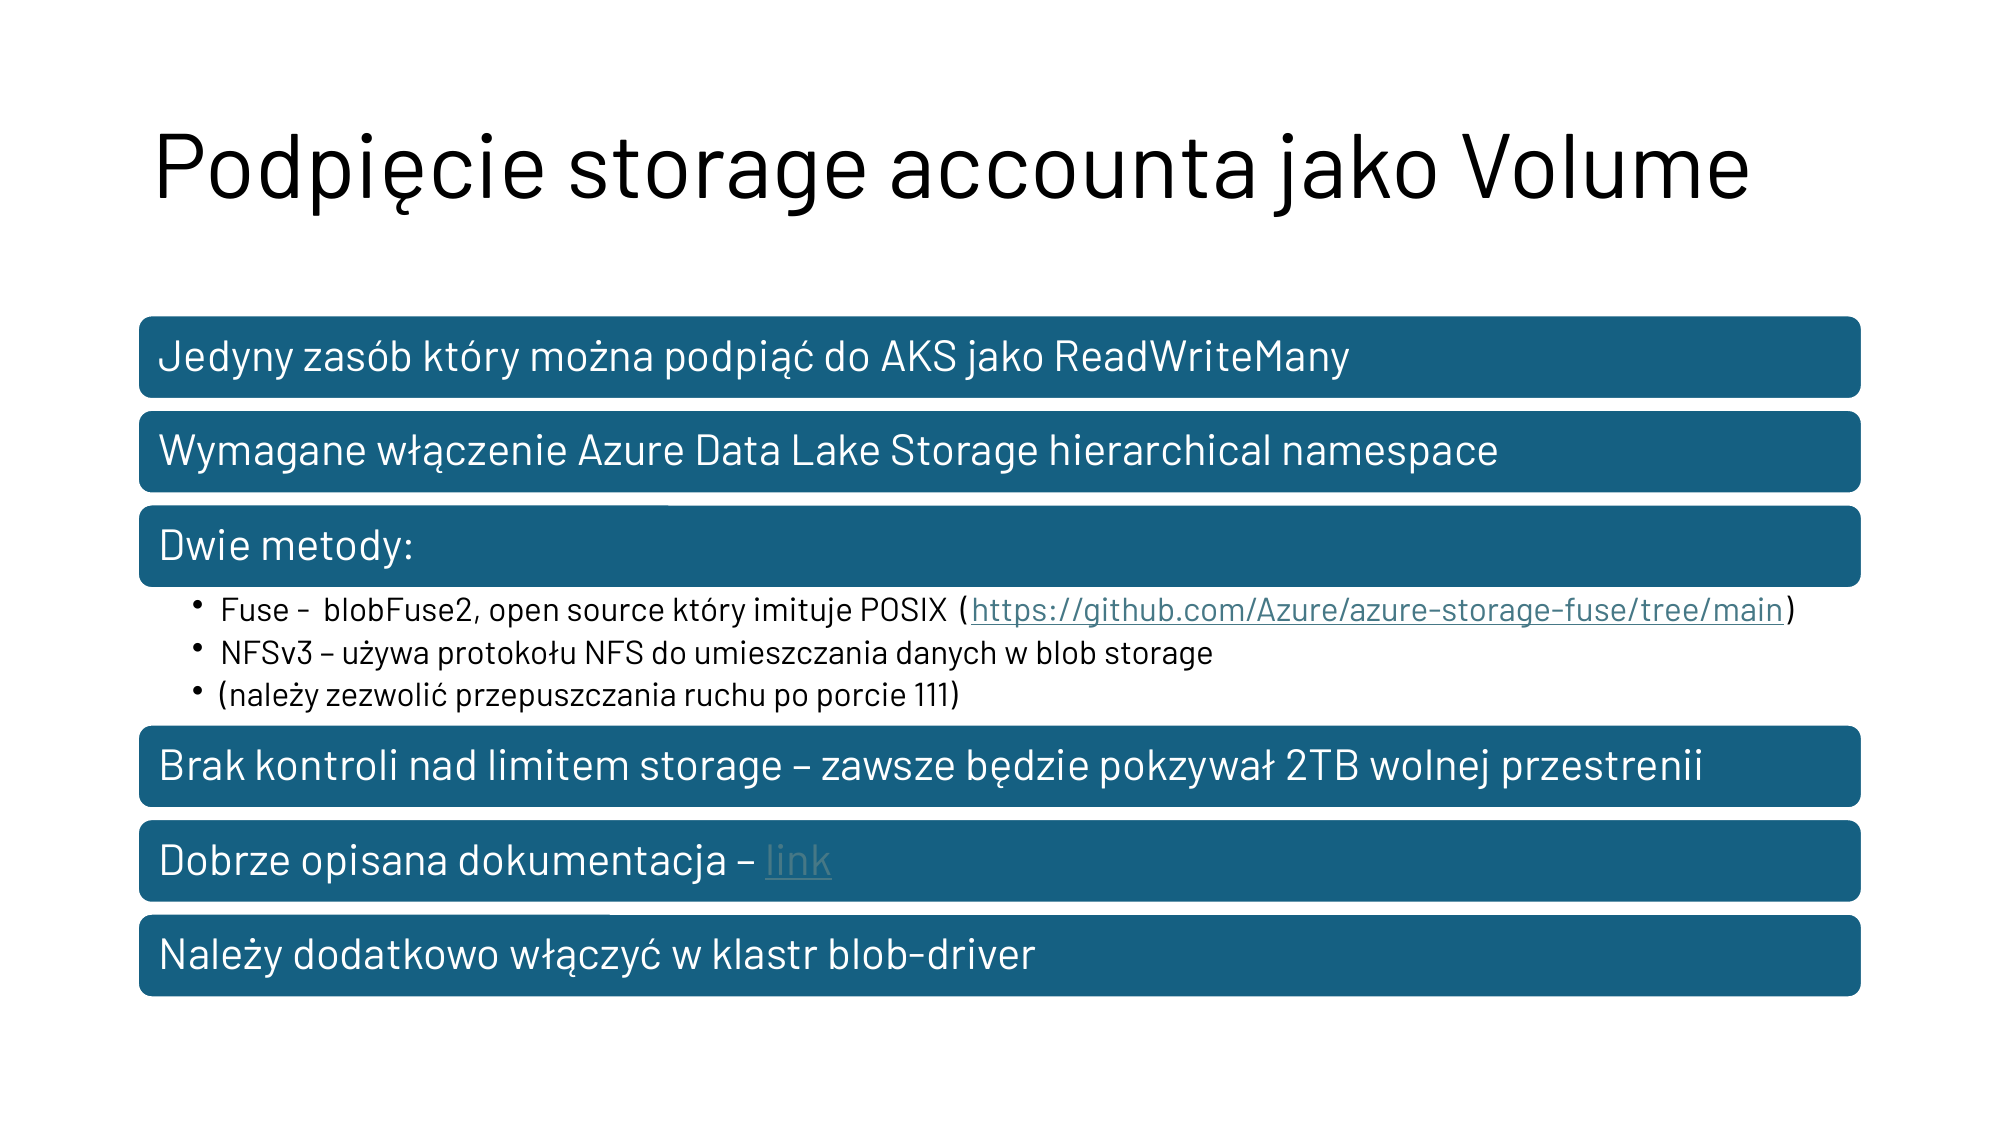

# Podpięcie storage accounta jako Volume
Jedyny zasób który można podpiąć do AKS jako ReadWriteMany
Wymagane włączenie Azure Data Lake Storage hierarchical namespace
Dwie metody:
Fuse -  blobFuse2, open source który imituje POSIX  (https://github.com/Azure/azure-storage-fuse/tree/main)
NFSv3 – używa protokołu NFS do umieszczania danych w blob storage
(należy zezwolić przepuszczania ruchu po porcie 111)
Brak kontroli nad limitem storage – zawsze będzie pokzywał 2TB wolnej przestrenii
Dobrze opisana dokumentacja – link
Należy dodatkowo włączyć w klastr blob-driver